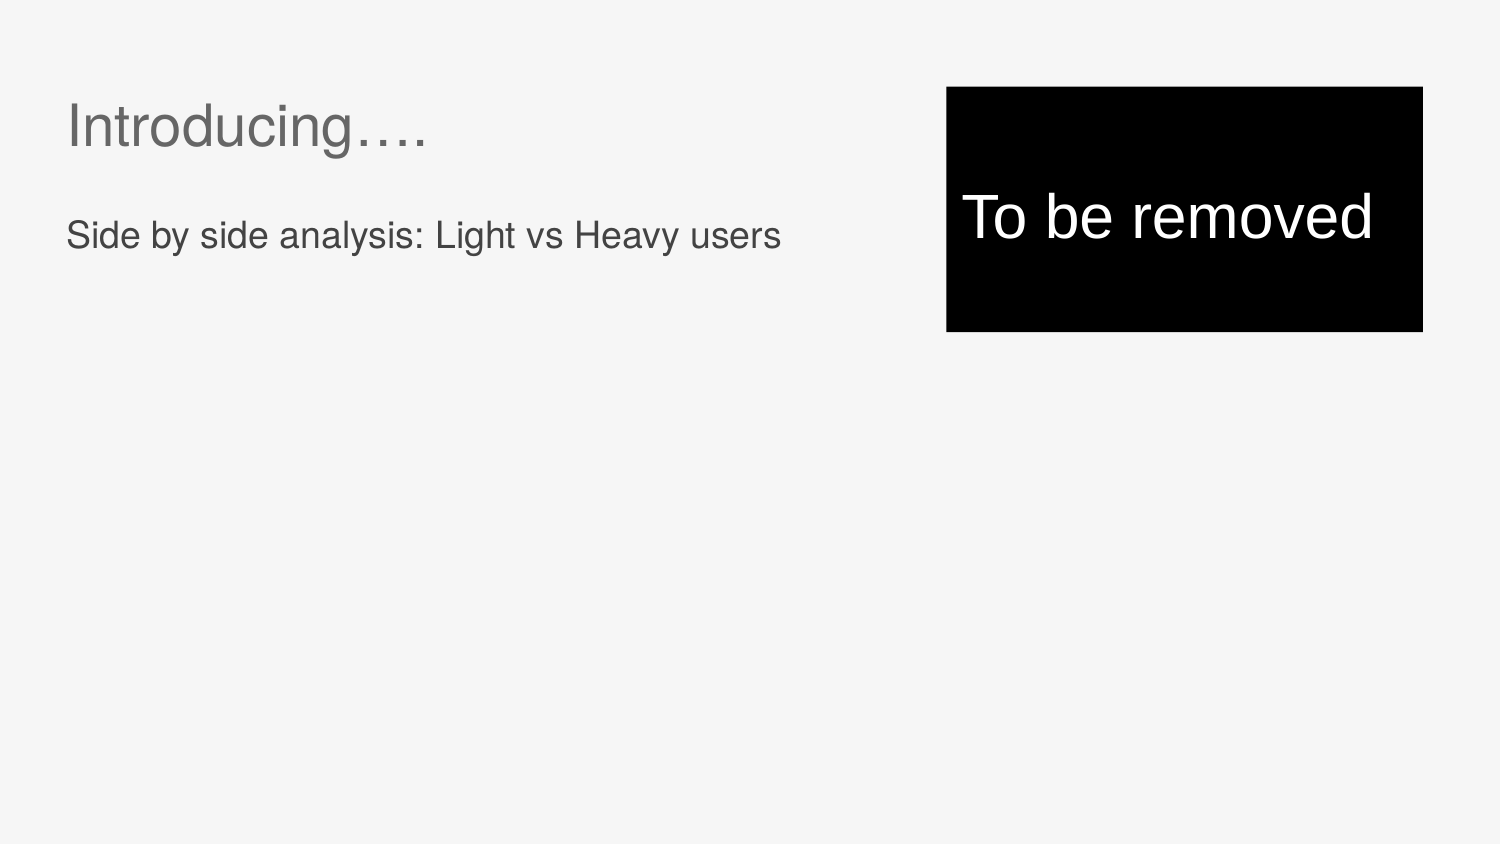

# Introducing….

To be removed
Side by side analysis: Light vs Heavy users